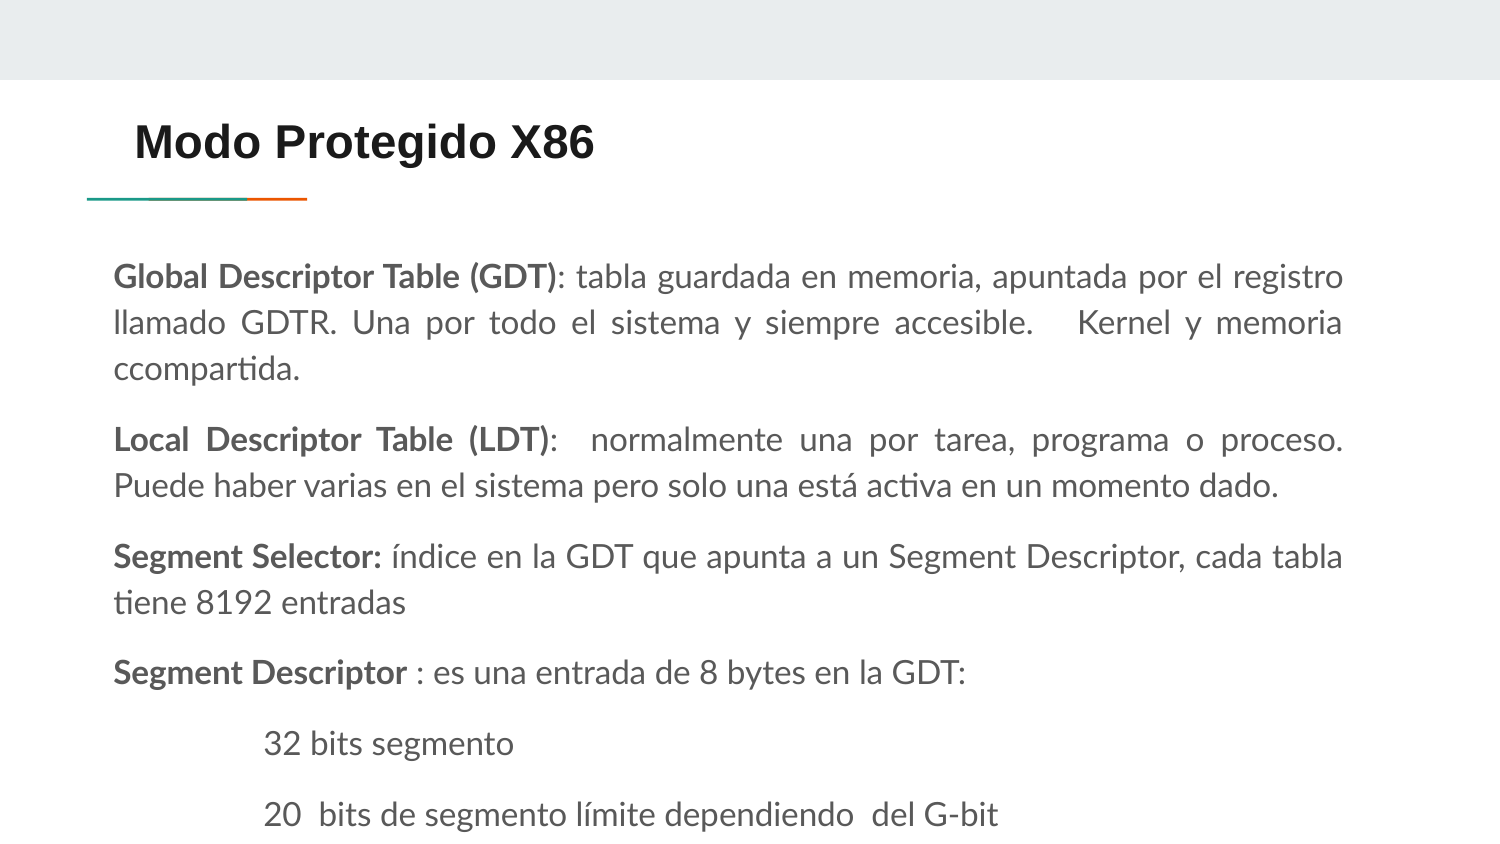

# Modo Protegido X86
Global Descriptor Table (GDT): tabla guardada en memoria, apuntada por el registro llamado GDTR. Una por todo el sistema y siempre accesible.   Kernel y memoria ccompartida.
Local Descriptor Table (LDT):  normalmente una por tarea, programa o proceso. Puede haber varias en el sistema pero solo una está activa en un momento dado.
Segment Selector: índice en la GDT que apunta a un Segment Descriptor, cada tabla tiene 8192 entradas
Segment Descriptor : es una entrada de 8 bytes en la GDT:
	32 bits segmento
	20  bits de segmento límite dependiendo  del G-bit